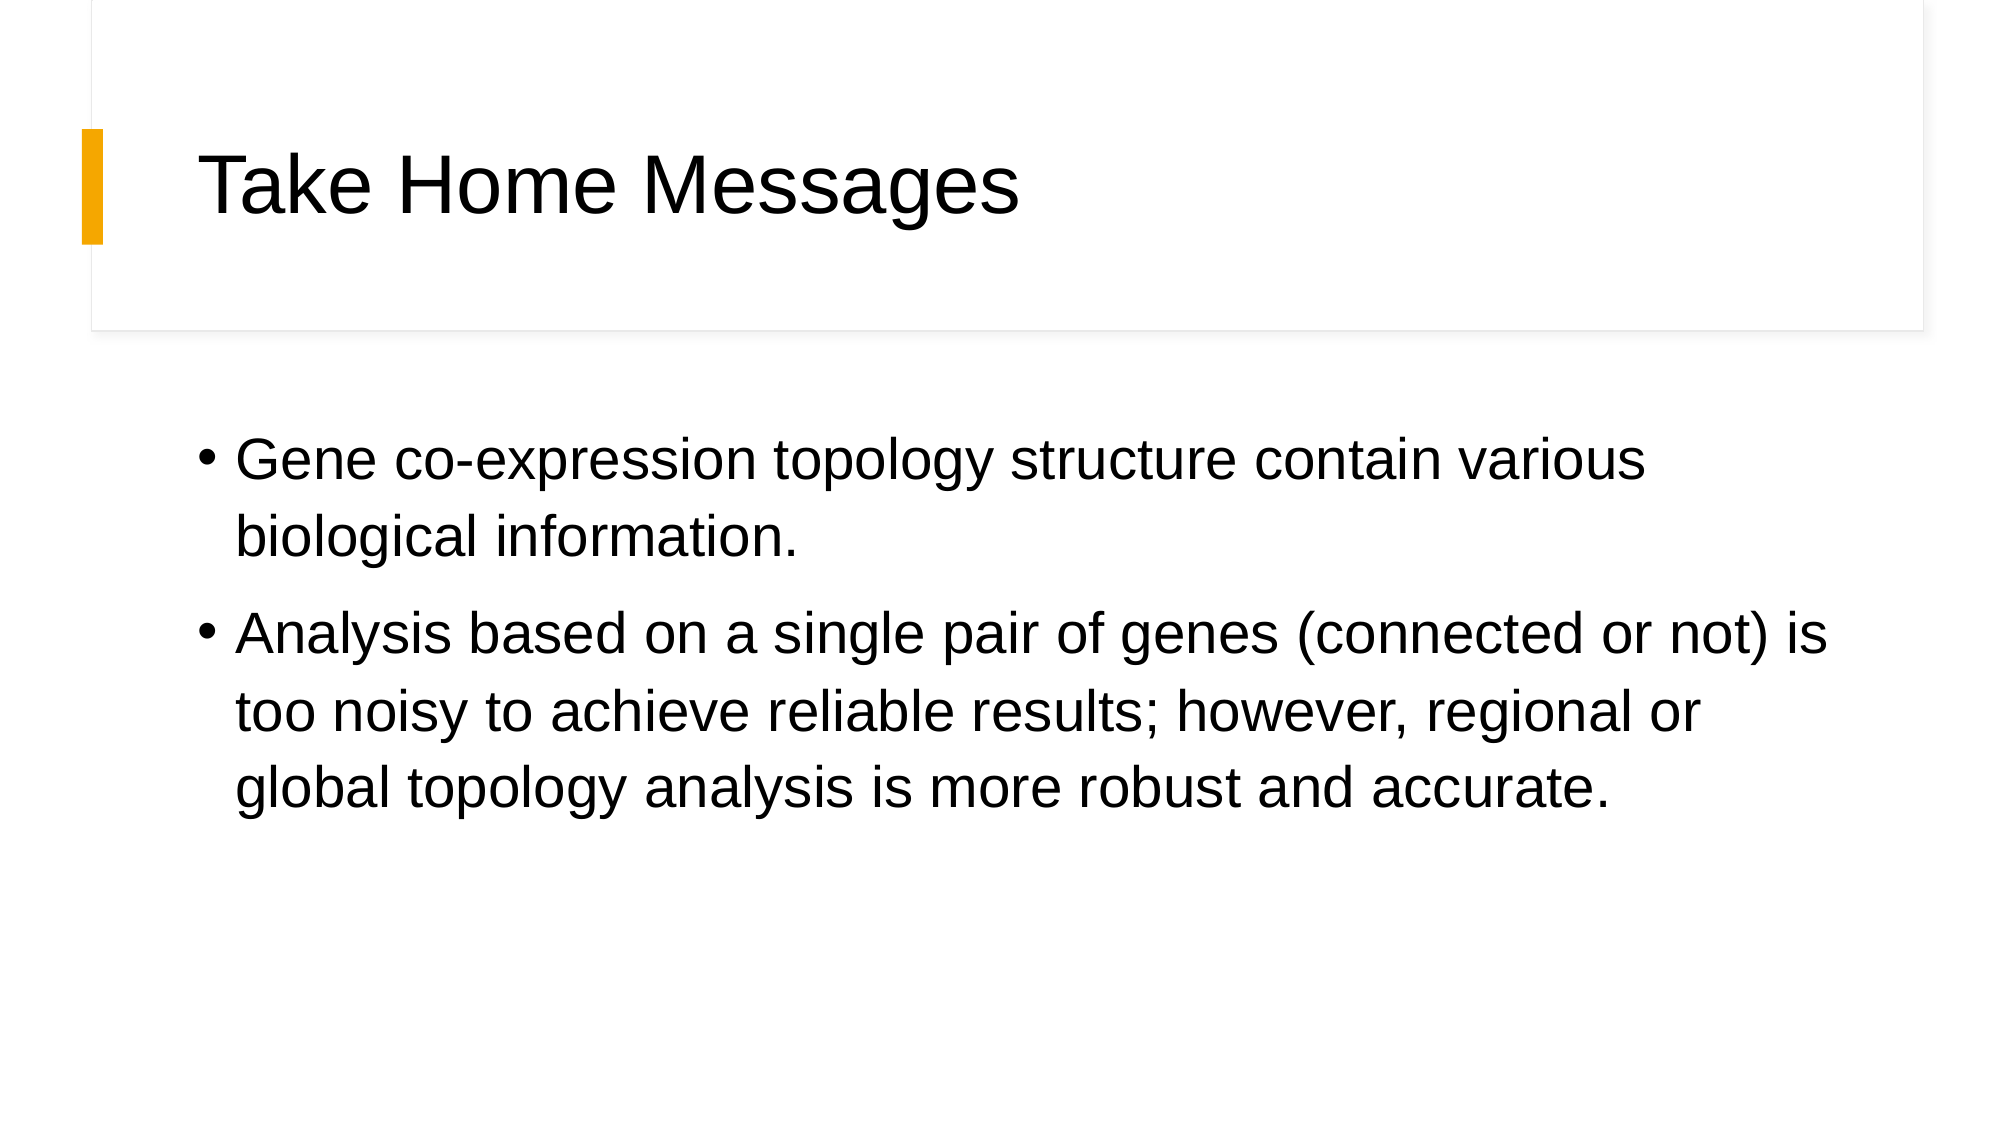

# Take Home Messages
Gene co-expression topology structure contain various biological information.
Analysis based on a single pair of genes (connected or not) is too noisy to achieve reliable results; however, regional or global topology analysis is more robust and accurate.